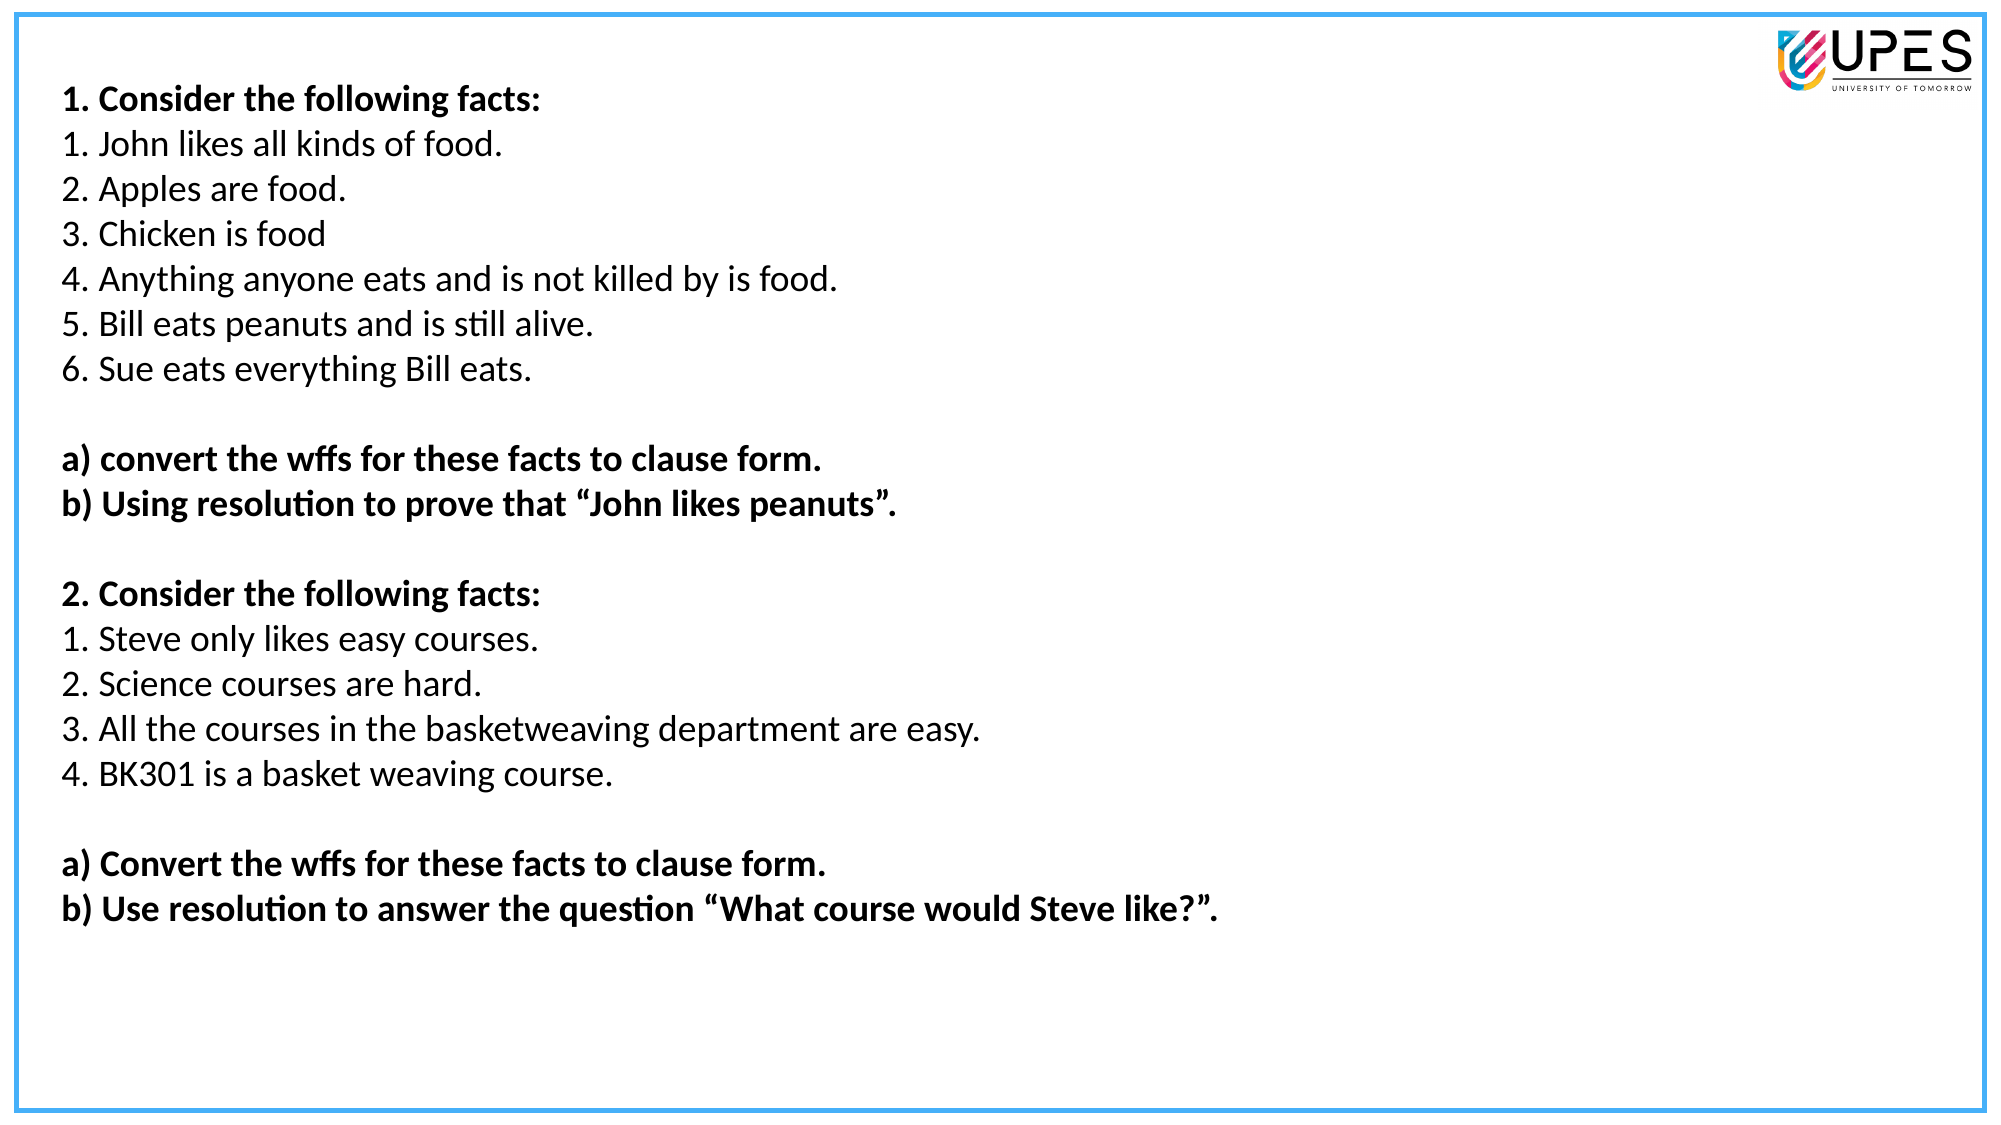

1. Consider the following facts:
1. John likes all kinds of food.
2. Apples are food.
3. Chicken is food
4. Anything anyone eats and is not killed by is food.
5. Bill eats peanuts and is still alive.
6. Sue eats everything Bill eats.

a) convert the wffs for these facts to clause form.
b) Using resolution to prove that “John likes peanuts”.

2. Consider the following facts:
1. Steve only likes easy courses.
2. Science courses are hard.
3. All the courses in the basketweaving department are easy.
4. BK301 is a basket weaving course.

a) Convert the wffs for these facts to clause form.
b) Use resolution to answer the question “What course would Steve like?”.